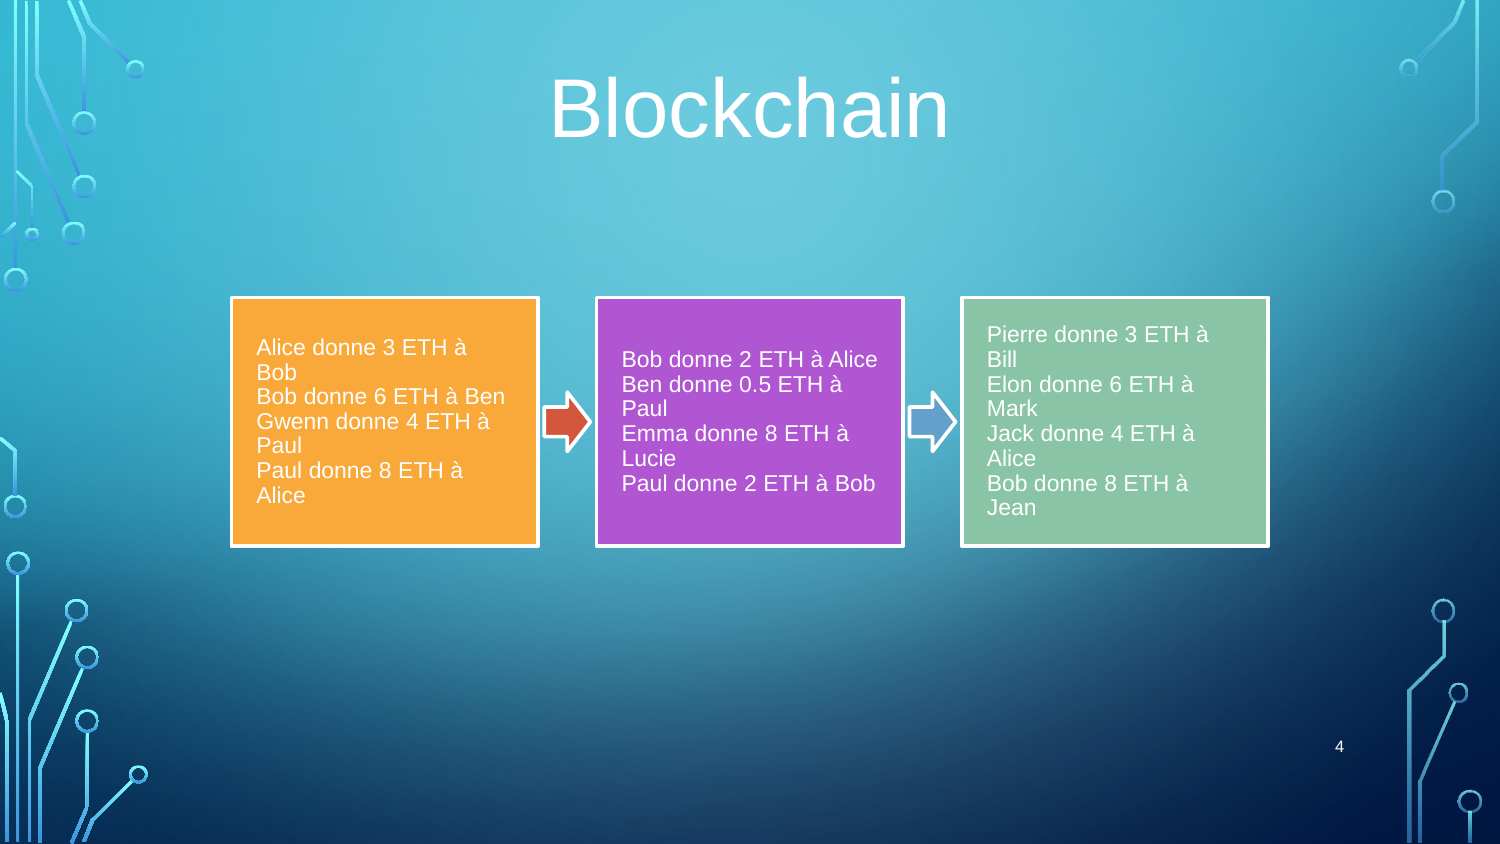

Blockchain

Alice donne 3 ETH à Bob
Bob donne 6 ETH à Ben
Gwenn donne 4 ETH à Paul
Paul donne 8 ETH à Alice

Bob donne 2 ETH à Alice
Ben donne 0.5 ETH à Paul
Emma donne 8 ETH à Lucie
Paul donne 2 ETH à Bob

Pierre donne 3 ETH à Bill
Elon donne 6 ETH à Mark
Jack donne 4 ETH à Alice
Bob donne 8 ETH à Jean

4